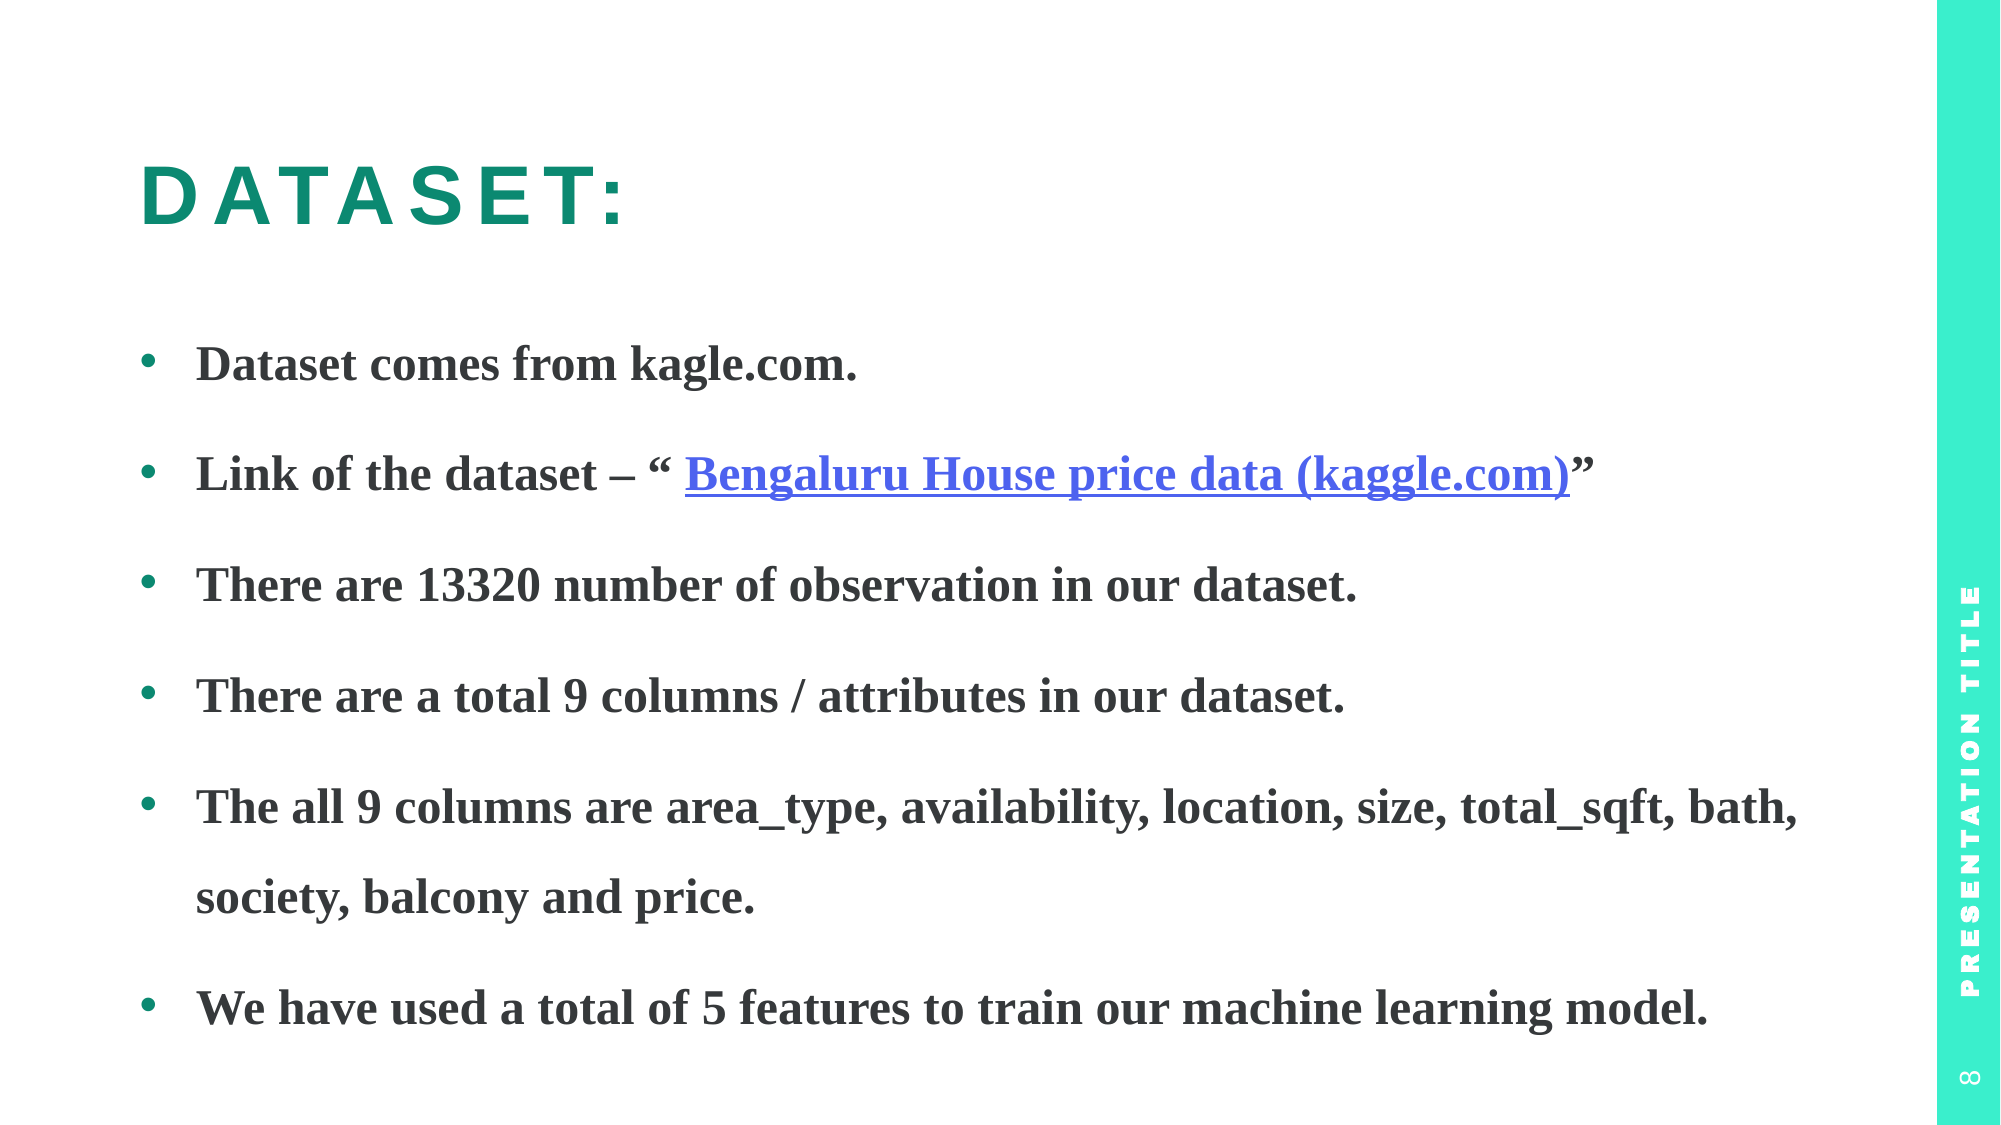

# Dataset:
Dataset comes from kagle.com.
Link of the dataset – “ Bengaluru House price data (kaggle.com)”
There are 13320 number of observation in our dataset.
There are a total 9 columns / attributes in our dataset.
The all 9 columns are area_type, availability, location, size, total_sqft, bath, society, balcony and price.
We have used a total of 5 features to train our machine learning model.
Presentation Title
8